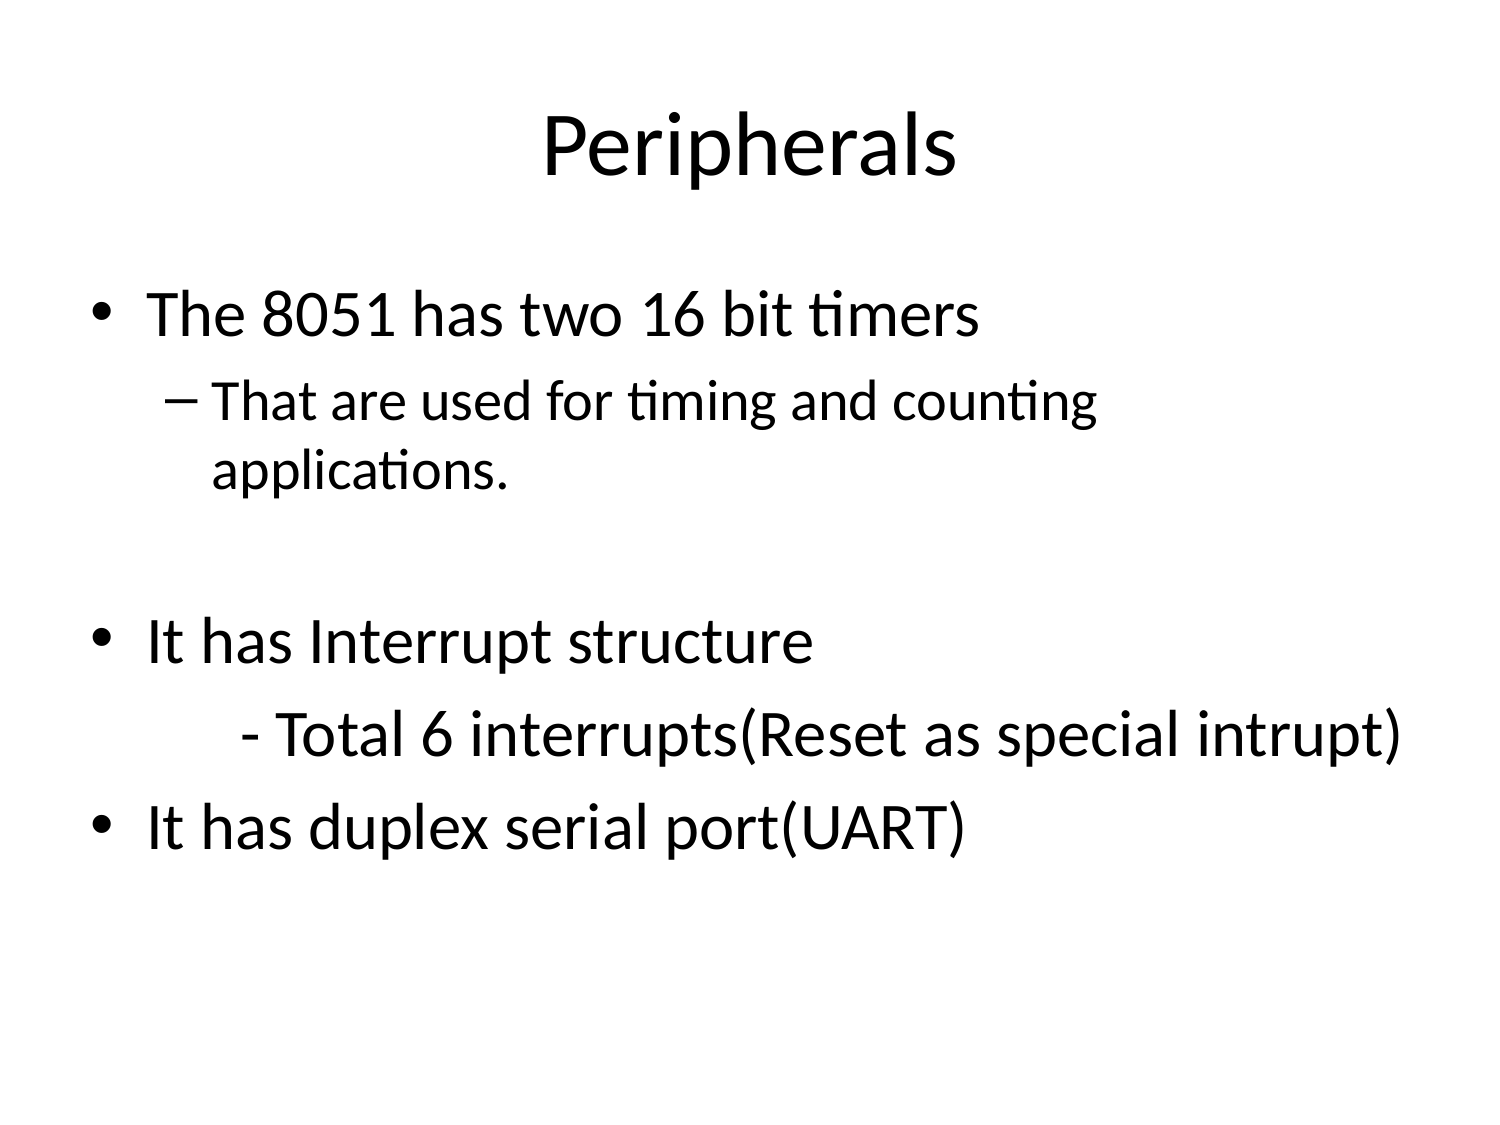

# Peripherals
The 8051 has two 16 bit timers
That are used for timing and counting applications.

It has Interrupt structure
	- Total 6 interrupts(Reset as special intrupt)
It has duplex serial port(UART)